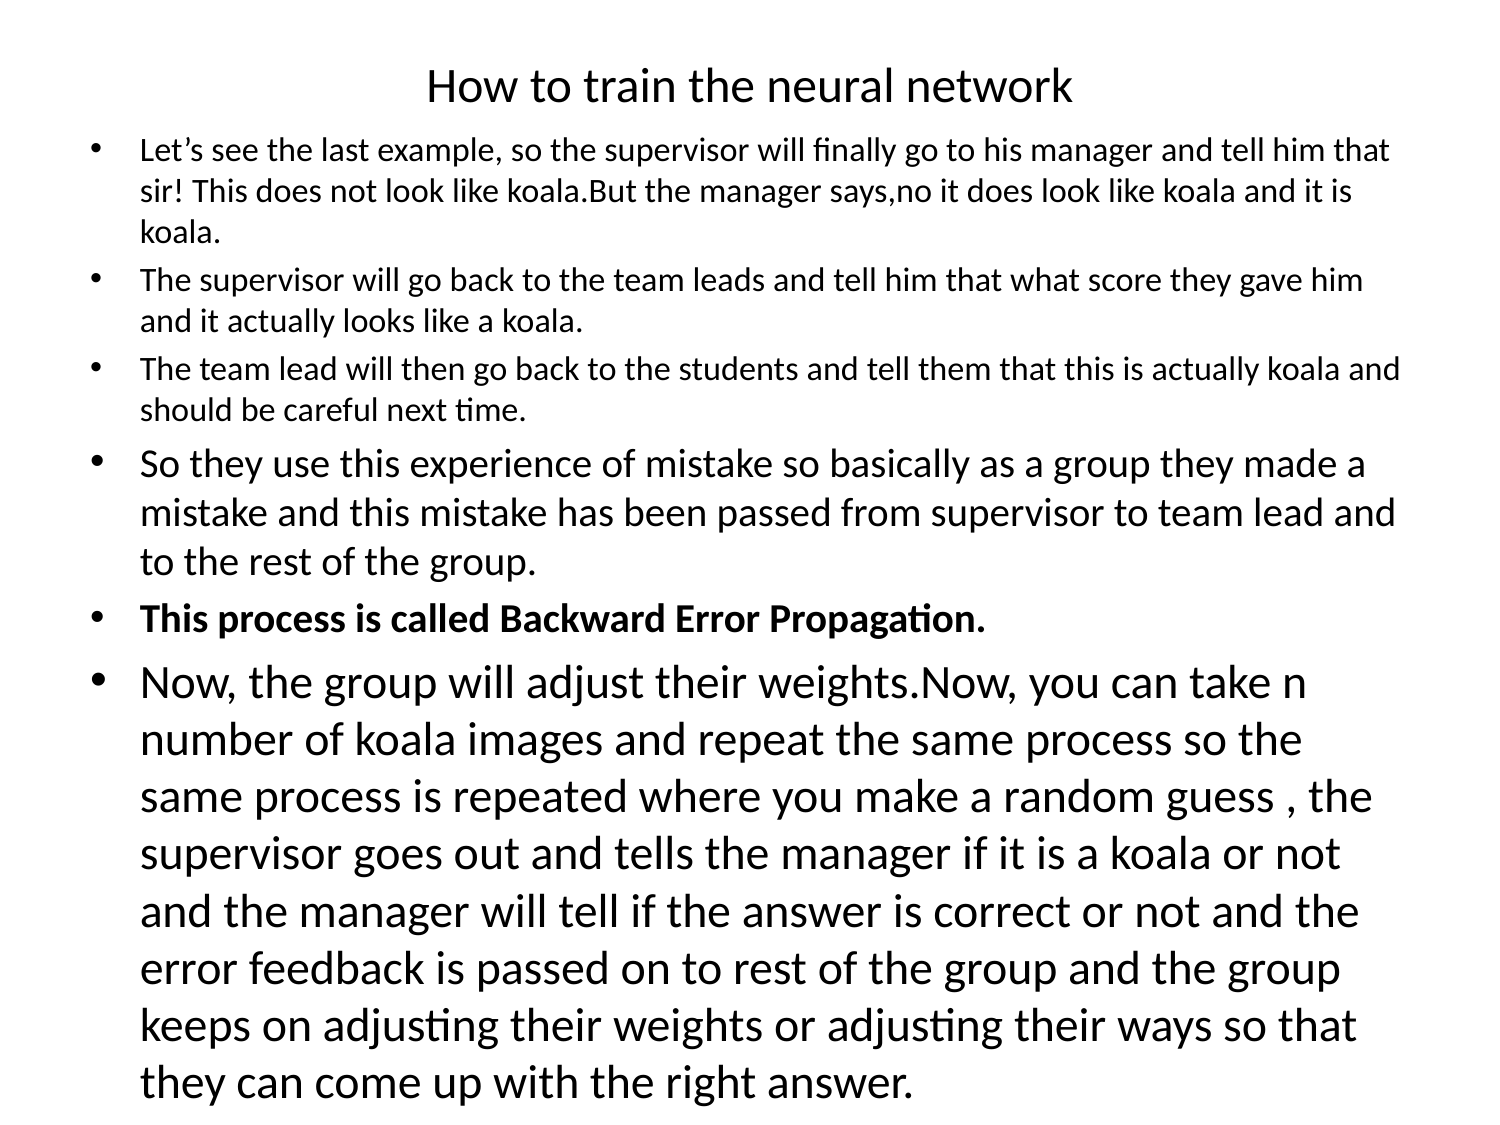

# How to train the neural network
Let’s see the last example, so the supervisor will finally go to his manager and tell him that sir! This does not look like koala.But the manager says,no it does look like koala and it is koala.
The supervisor will go back to the team leads and tell him that what score they gave him and it actually looks like a koala.
The team lead will then go back to the students and tell them that this is actually koala and should be careful next time.
So they use this experience of mistake so basically as a group they made a mistake and this mistake has been passed from supervisor to team lead and to the rest of the group.
This process is called Backward Error Propagation.
Now, the group will adjust their weights.Now, you can take n number of koala images and repeat the same process so the same process is repeated where you make a random guess , the supervisor goes out and tells the manager if it is a koala or not and the manager will tell if the answer is correct or not and the error feedback is passed on to rest of the group and the group keeps on adjusting their weights or adjusting their ways so that they can come up with the right answer.